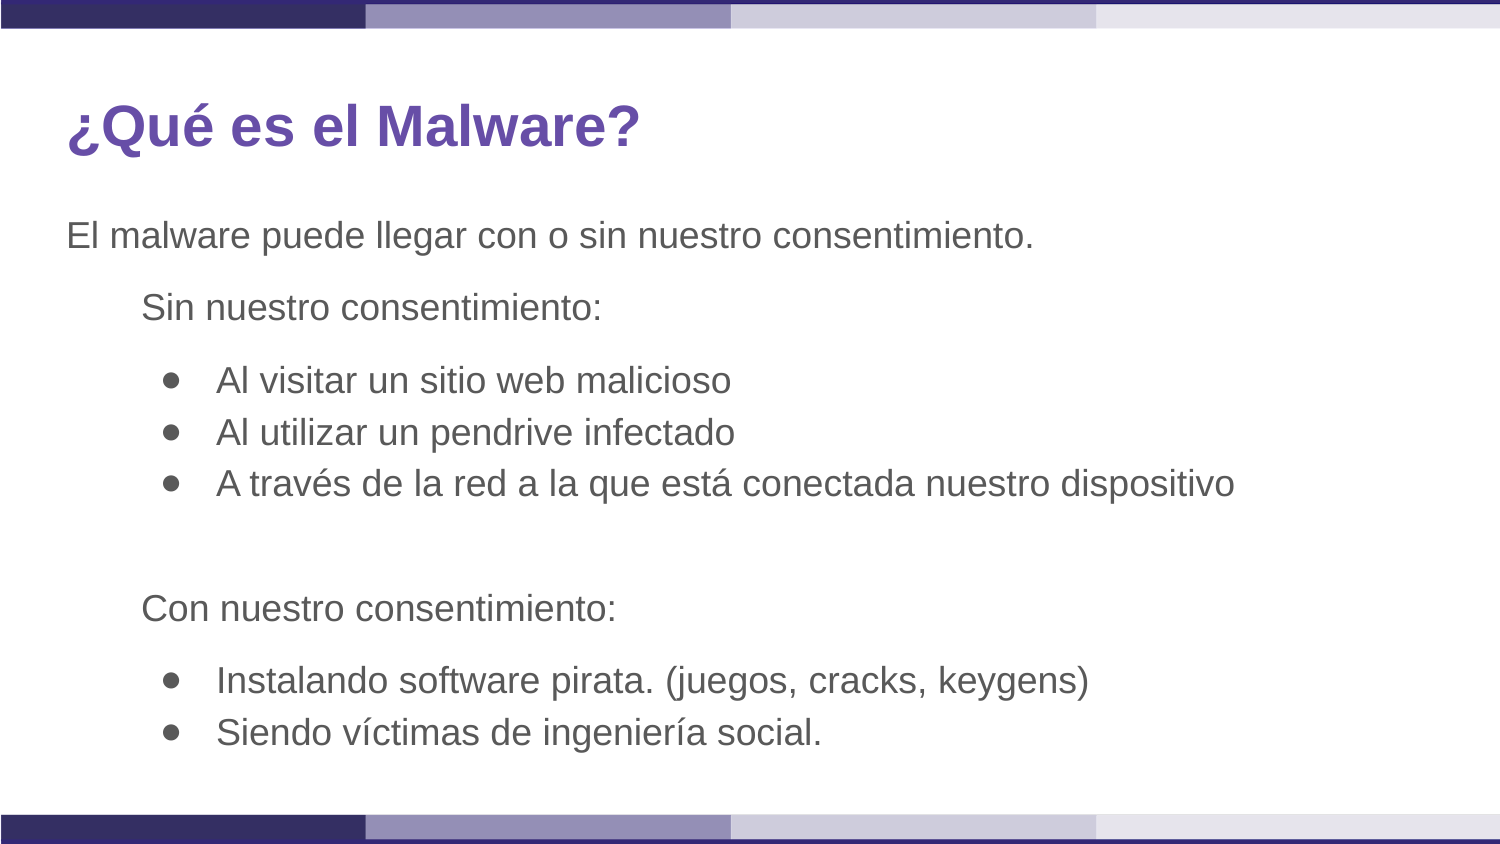

# ¿Qué es el Malware?

El malware puede llegar con o sin nuestro consentimiento.
Sin nuestro consentimiento:
Al visitar un sitio web malicioso
Al utilizar un pendrive infectado
A través de la red a la que está conectada nuestro dispositivo
Con nuestro consentimiento:
Instalando software pirata. (juegos, cracks, keygens)
Siendo víctimas de ingeniería social.